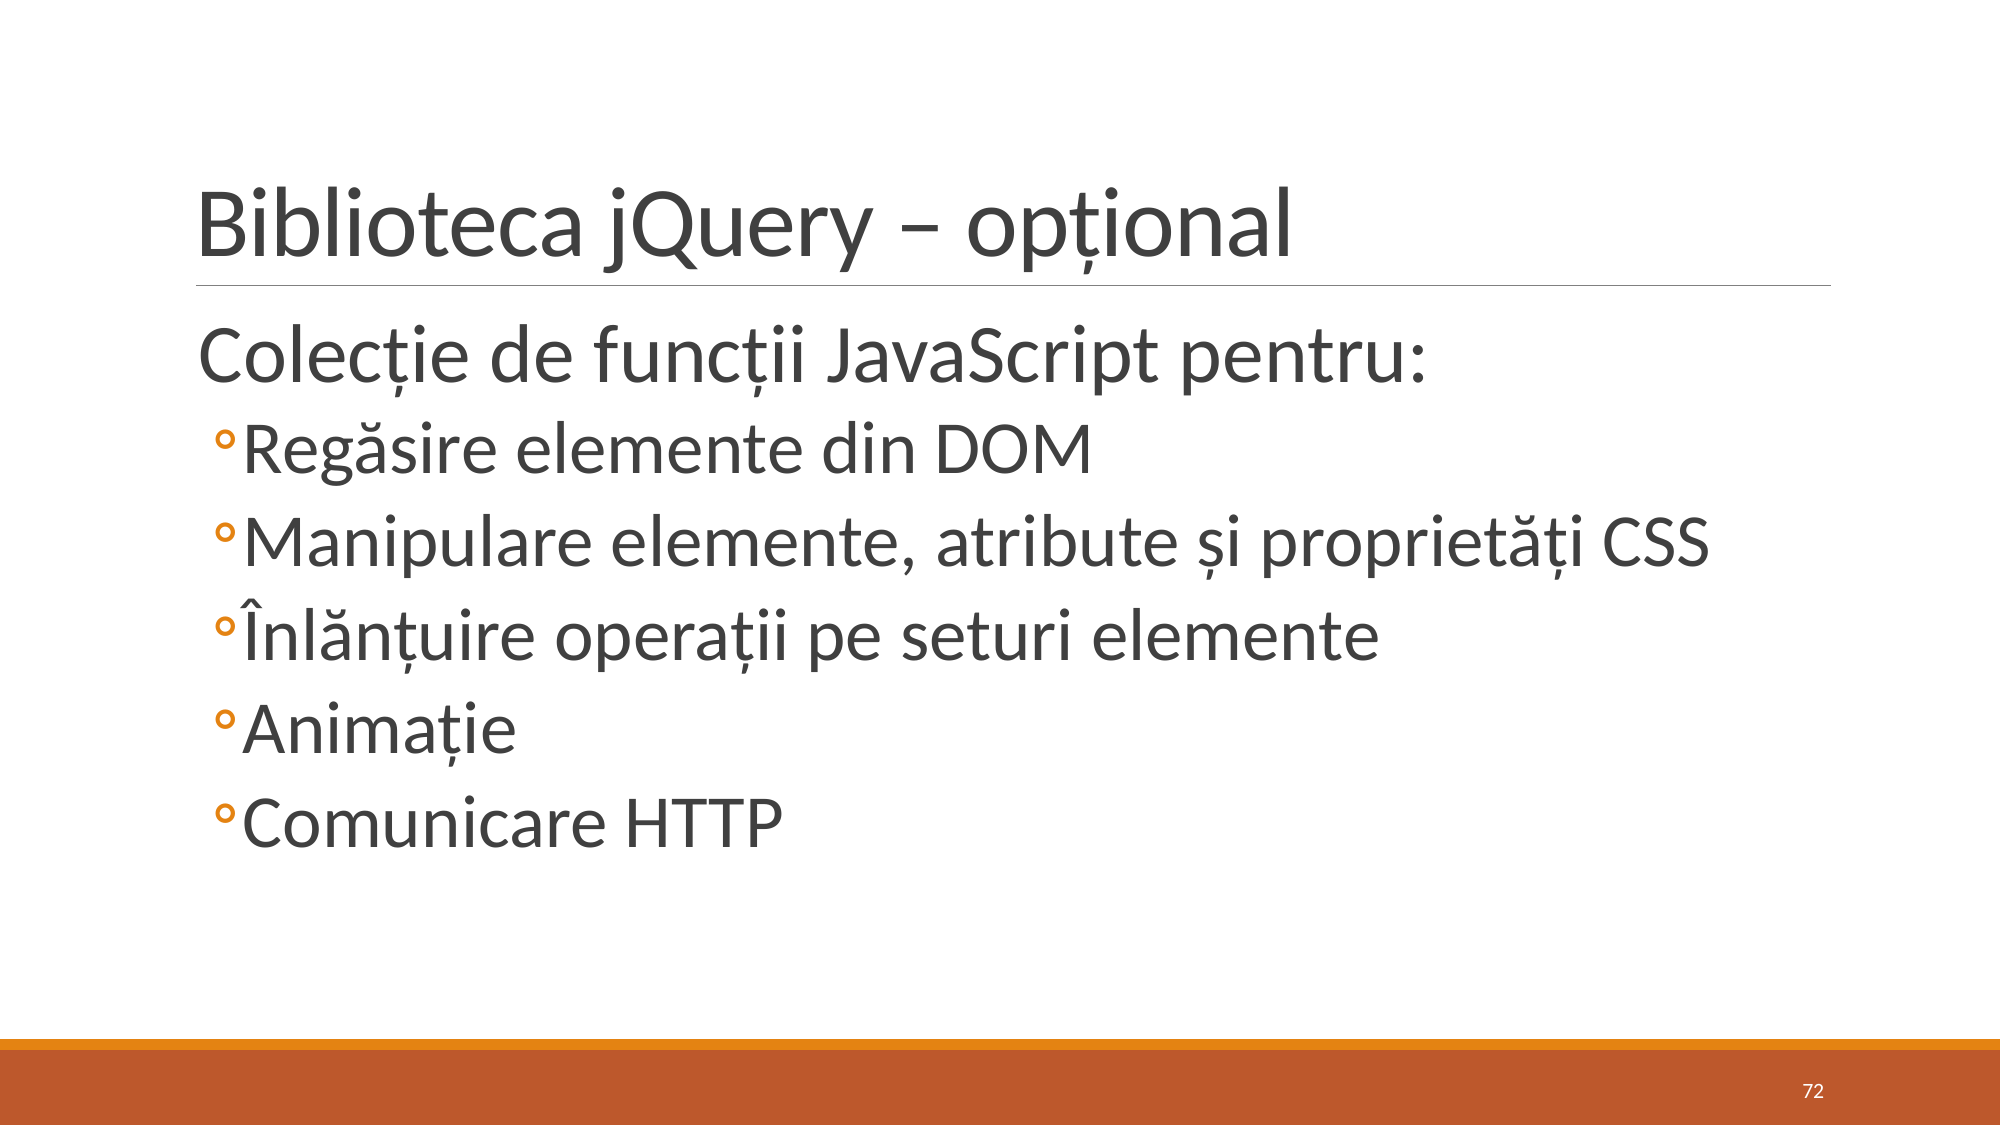

# Biblioteca jQuery – opțional
Colecție de funcții JavaScript pentru:
Regăsire elemente din DOM
Manipulare elemente, atribute și proprietăți CSS
Înlănțuire operații pe seturi elemente
Animație
Comunicare HTTP

72